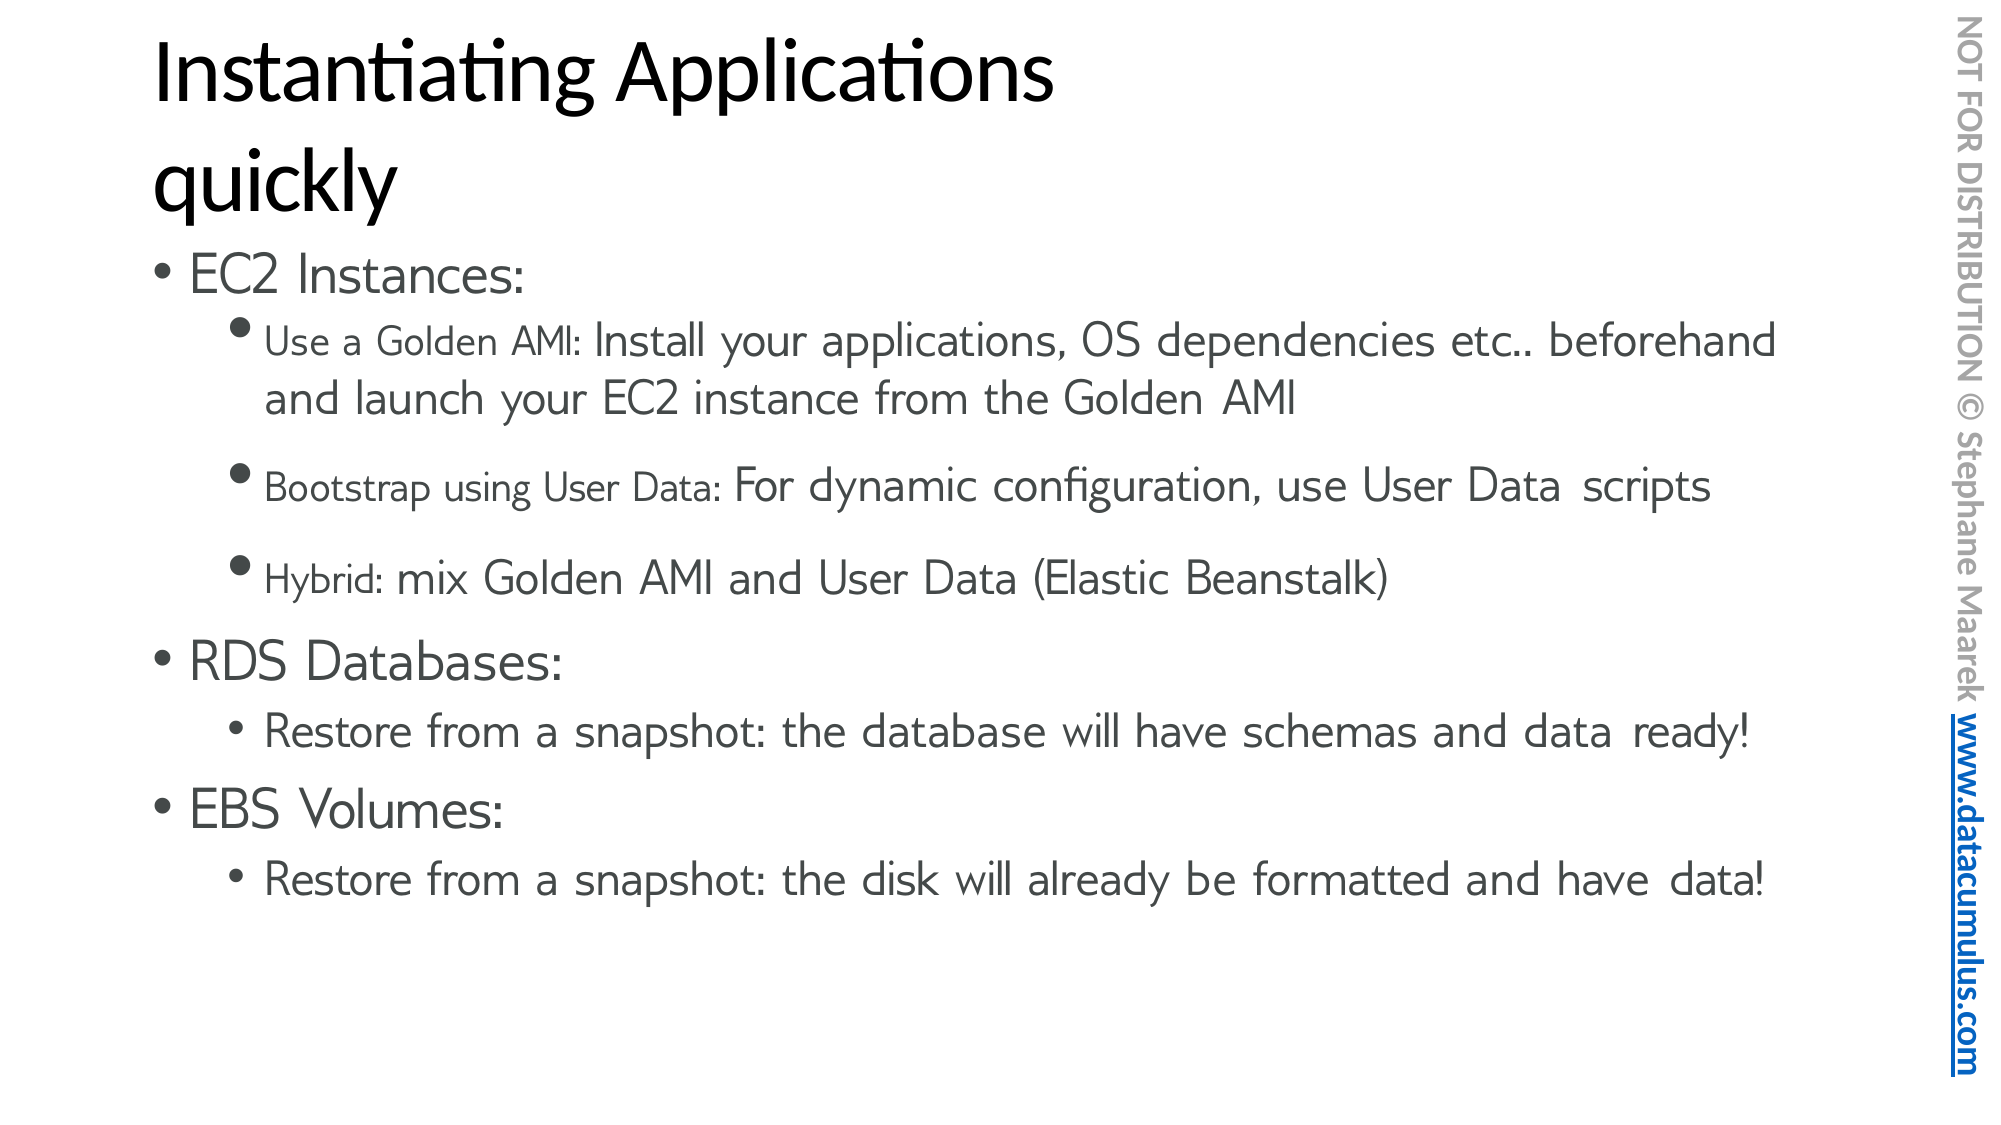

NOT FOR DISTRIBUTION © Stephane Maarek www.datacumulus.com
# Instantiating Applications quickly
EC2 Instances:
Use a Golden AMI: Install your applications, OS dependencies etc.. beforehand  and launch your EC2 instance from the Golden AMI
Bootstrap using User Data: For dynamic configuration, use User Data scripts
Hybrid: mix Golden AMI and User Data (Elastic Beanstalk)
RDS Databases:
Restore from a snapshot: the database will have schemas and data ready!
EBS Volumes:
Restore from a snapshot: the disk will already be formatted and have data!
© Stephane Maarek